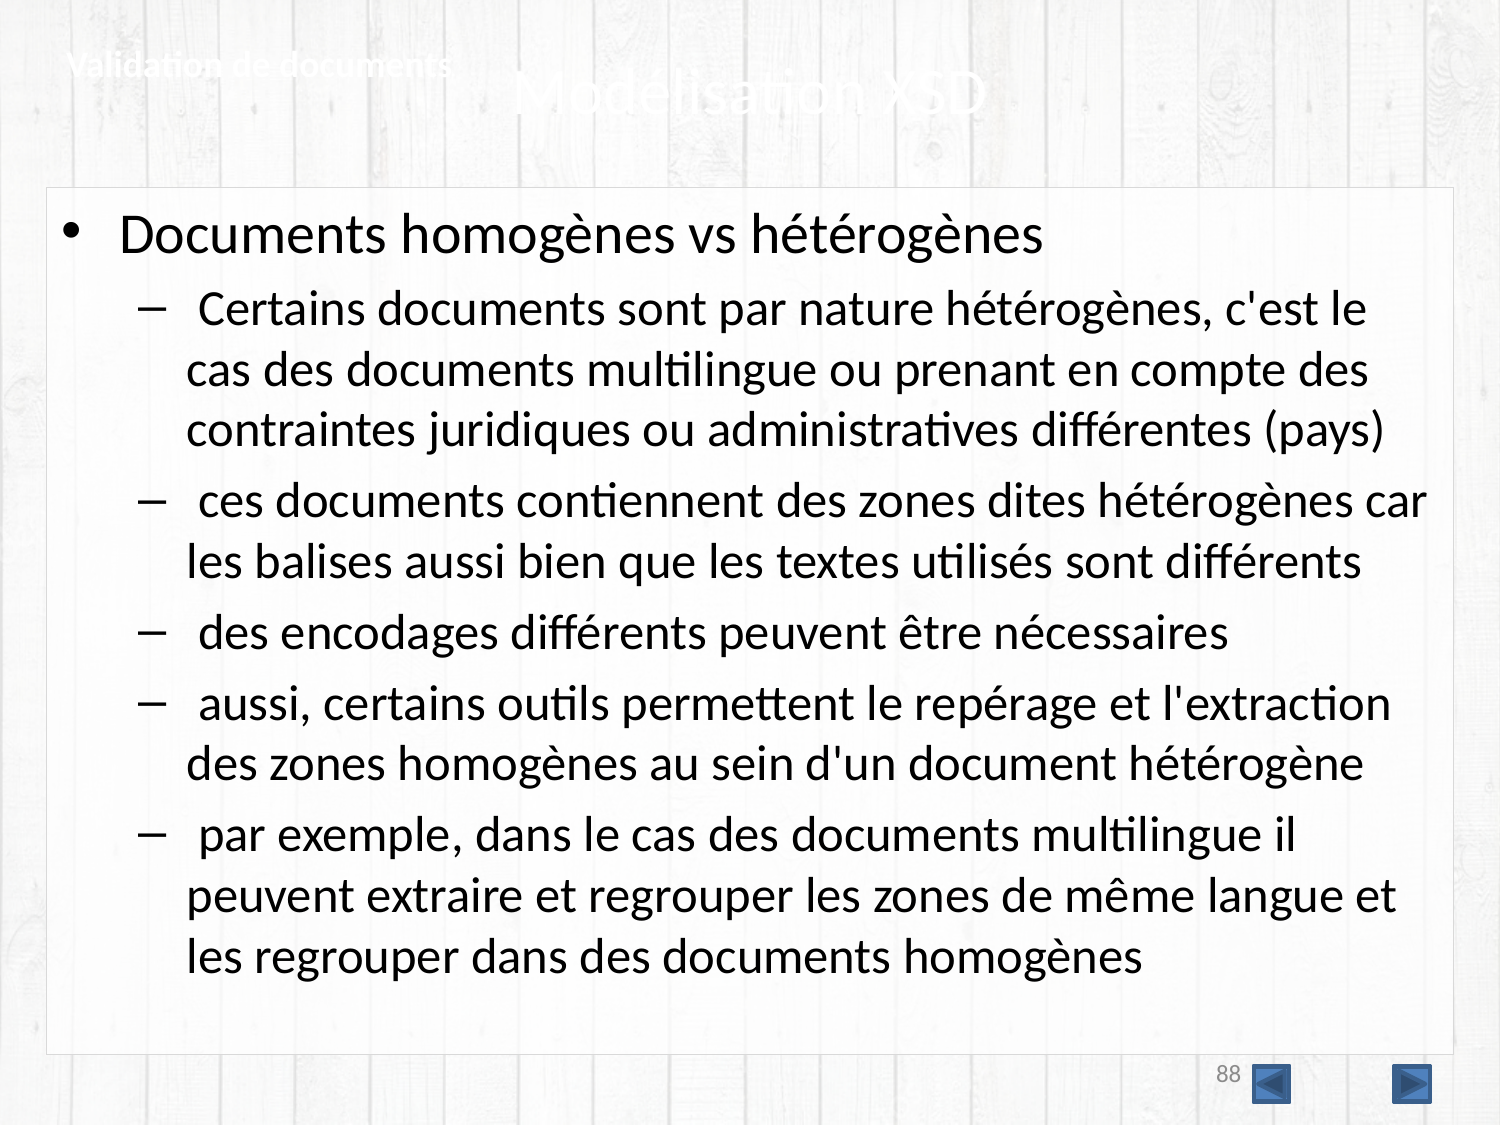

Validation de documents
# Modélisation XSD
Documents homogènes vs hétérogènes
 Certains documents sont par nature hétérogènes, c'est le cas des documents multilingue ou prenant en compte des contraintes juridiques ou administratives différentes (pays)
 ces documents contiennent des zones dites hétérogènes car les balises aussi bien que les textes utilisés sont différents
 des encodages différents peuvent être nécessaires
 aussi, certains outils permettent le repérage et l'extraction des zones homogènes au sein d'un document hétérogène
 par exemple, dans le cas des documents multilingue il peuvent extraire et regrouper les zones de même langue et les regrouper dans des documents homogènes
88